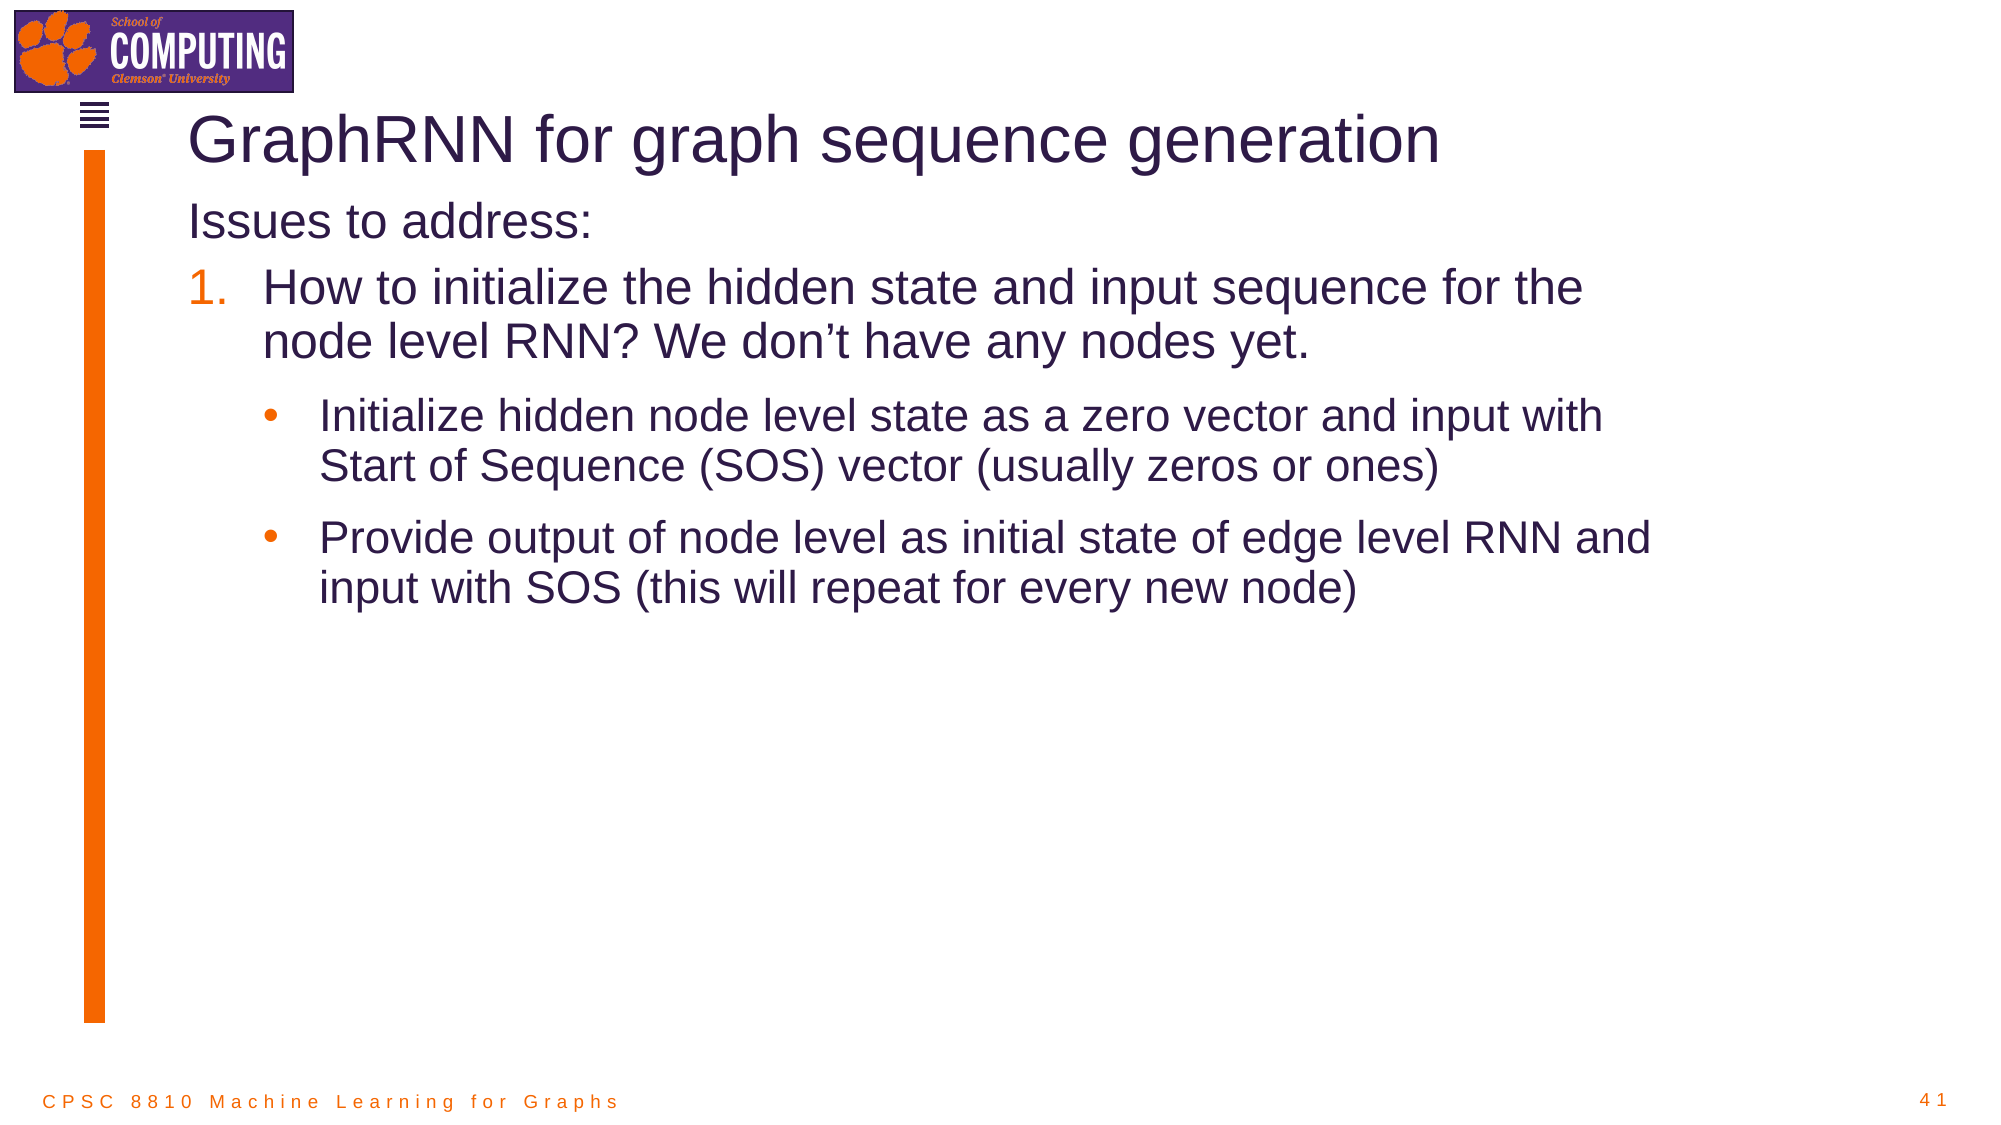

# GraphRNN for graph sequence generation
Issues to address:
How to initialize the hidden state and input sequence for the node level RNN? We don’t have any nodes yet.
Initialize hidden node level state as a zero vector and input with Start of Sequence (SOS) vector (usually zeros or ones)
Provide output of node level as initial state of edge level RNN and input with SOS (this will repeat for every new node)